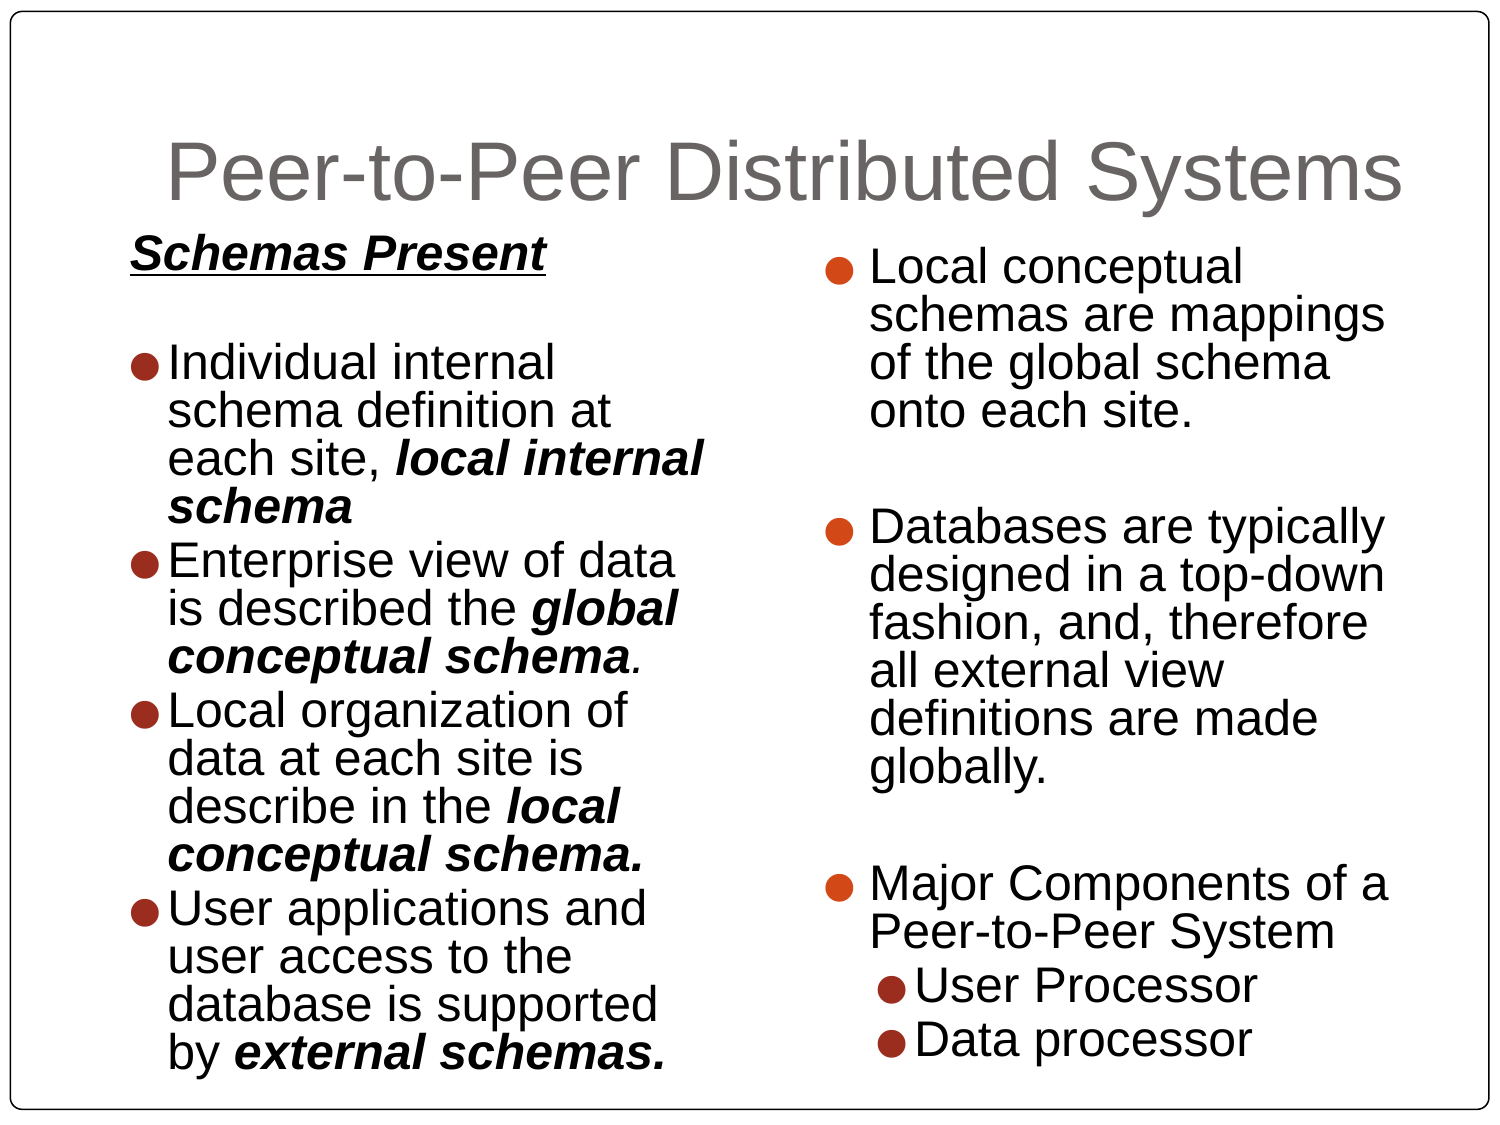

# Peer-to-Peer Distributed Systems
Schemas Present

Individual internal schema definition at each site, local internal schema
Enterprise view of data is described the global conceptual schema.
Local organization of data at each site is describe in the local conceptual schema.
User applications and user access to the database is supported by external schemas.

Local conceptual schemas are mappings of the global schema onto each site.

Databases are typically designed in a top-down fashion, and, therefore all external view definitions are made globally.

Major Components of a Peer-to-Peer System
User Processor
Data processor